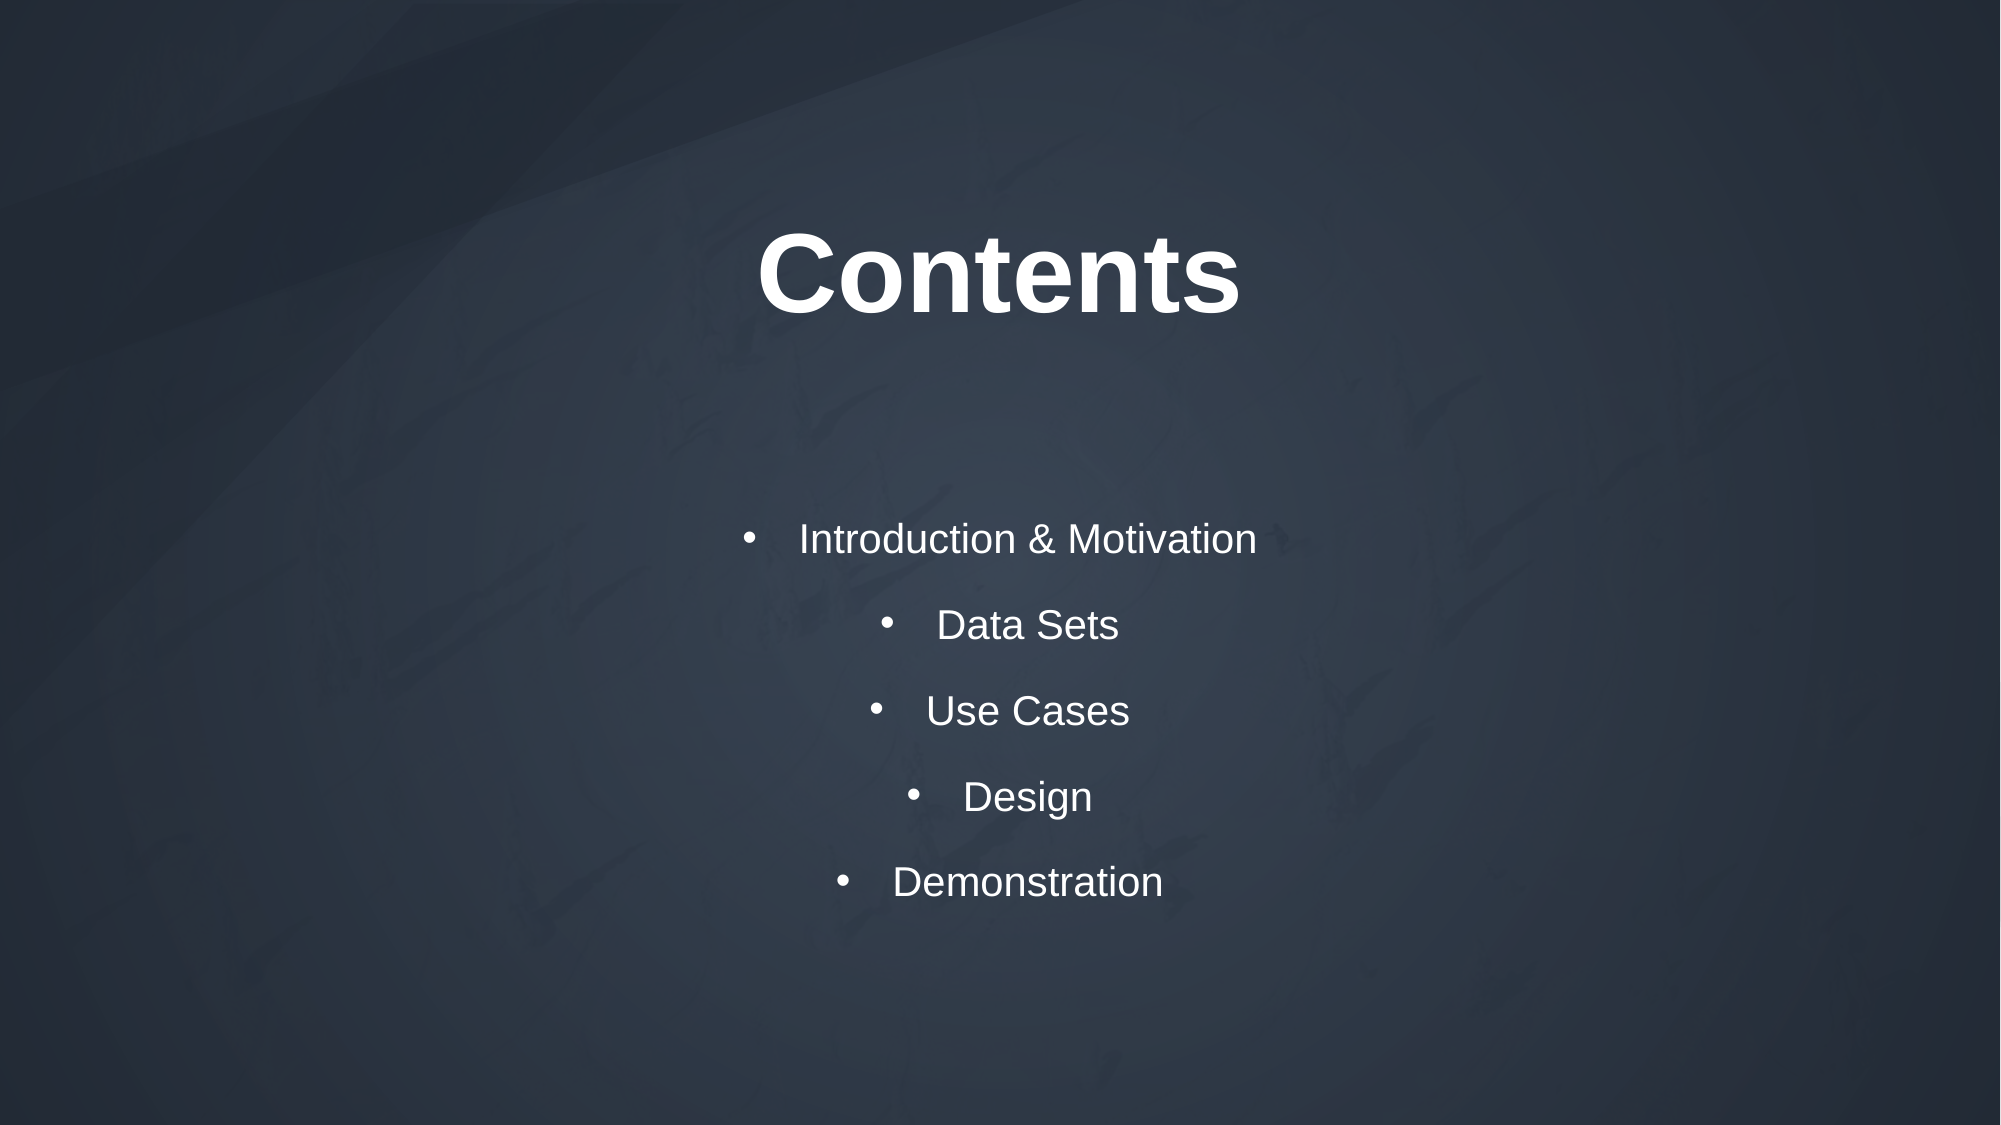

Contents
Introduction & Motivation
Data Sets
Use Cases
Design
Demonstration